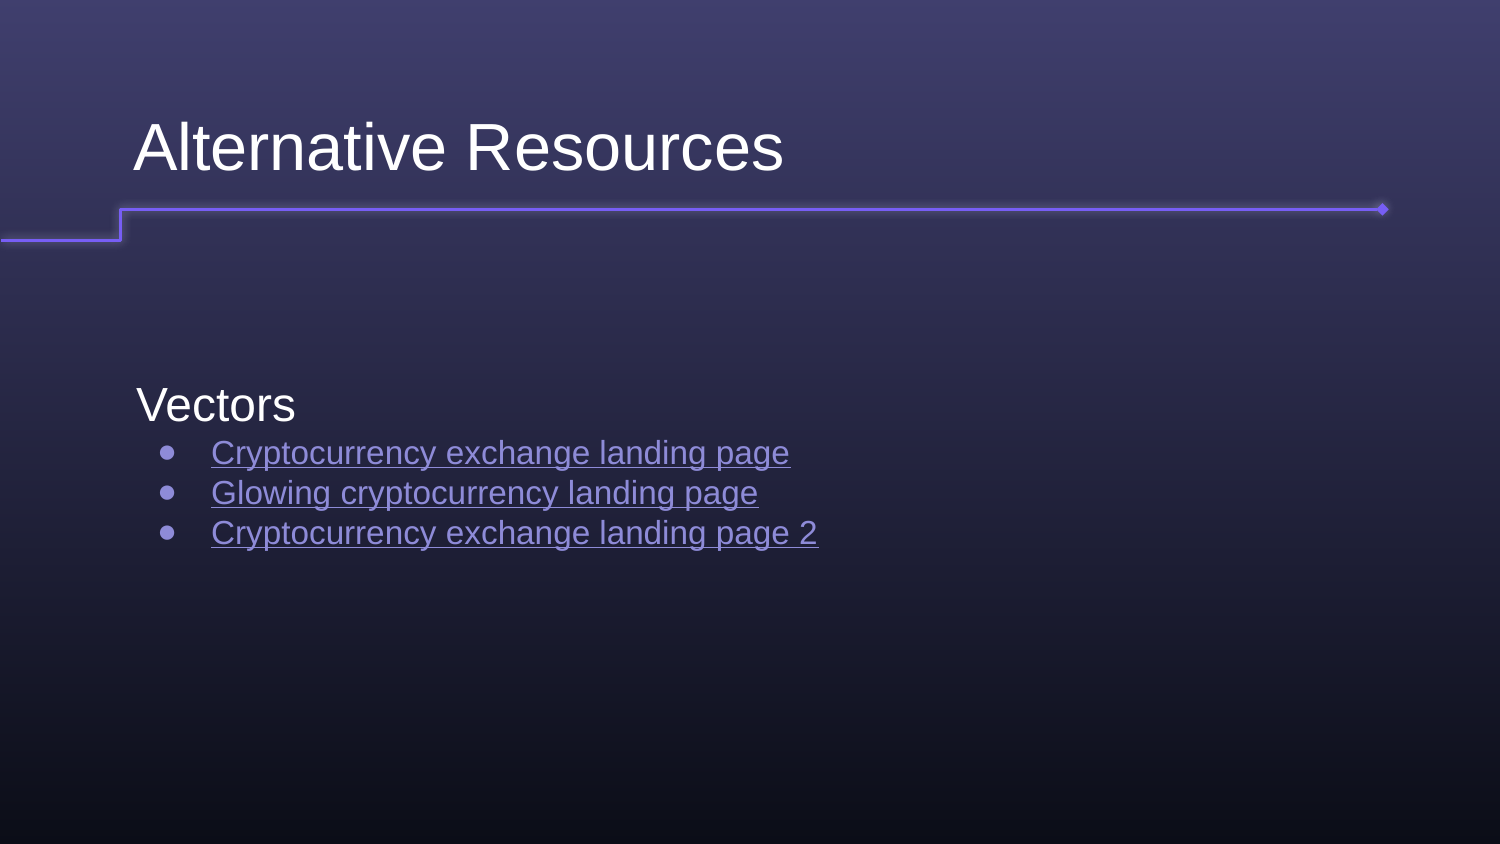

# Alternative Resources
Vectors
Cryptocurrency exchange landing page
Glowing cryptocurrency landing page
Cryptocurrency exchange landing page 2